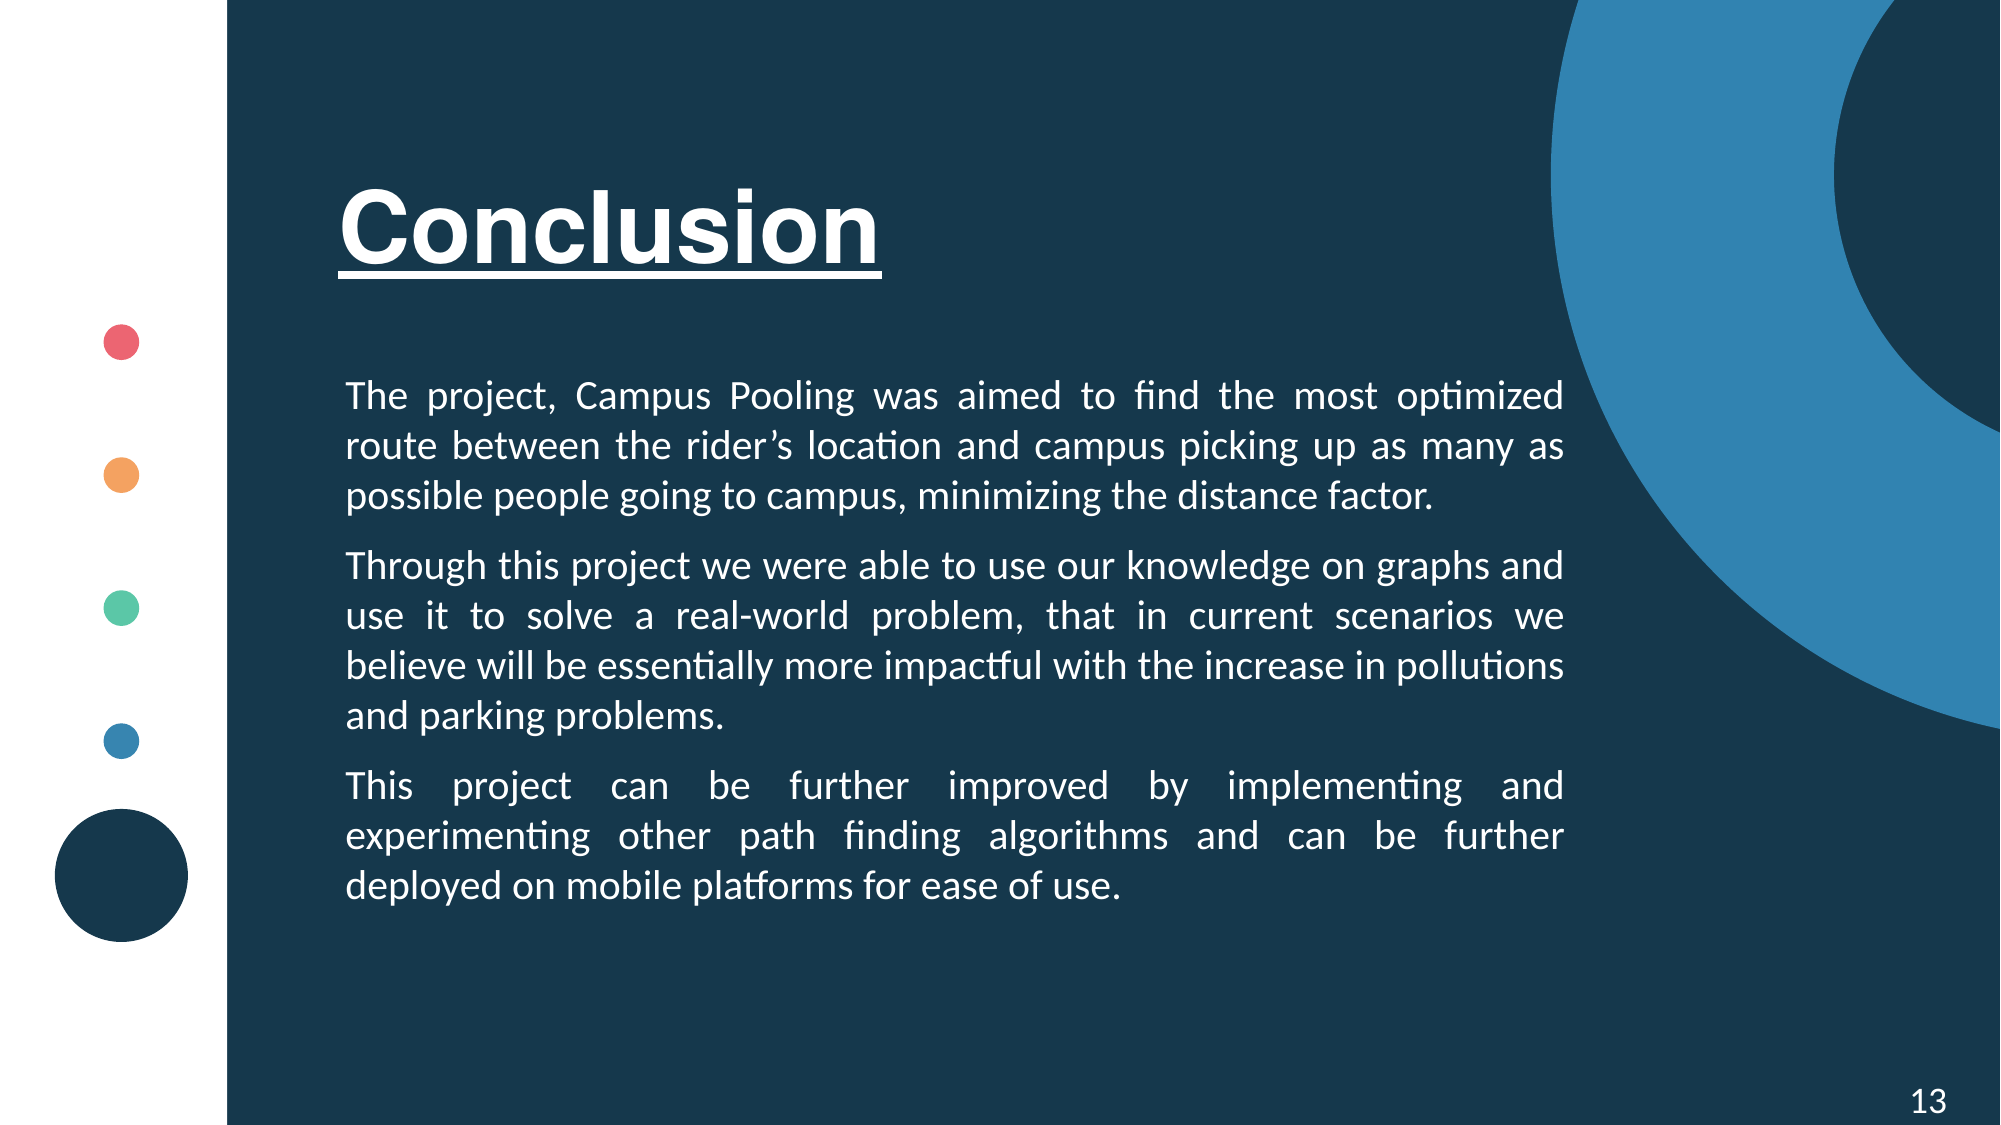

Conclusion

The project, Campus Pooling was aimed to find the most optimized route between the rider’s location and campus picking up as many as possible people going to campus, minimizing the distance factor.

Through this project we were able to use our knowledge on graphs and use it to solve a real-world problem, that in current scenarios we believe will be essentially more impactful with the increase in pollutions and parking problems.

This project can be further improved by implementing and experimenting other path finding algorithms and can be further deployed on mobile platforms for ease of use.

13